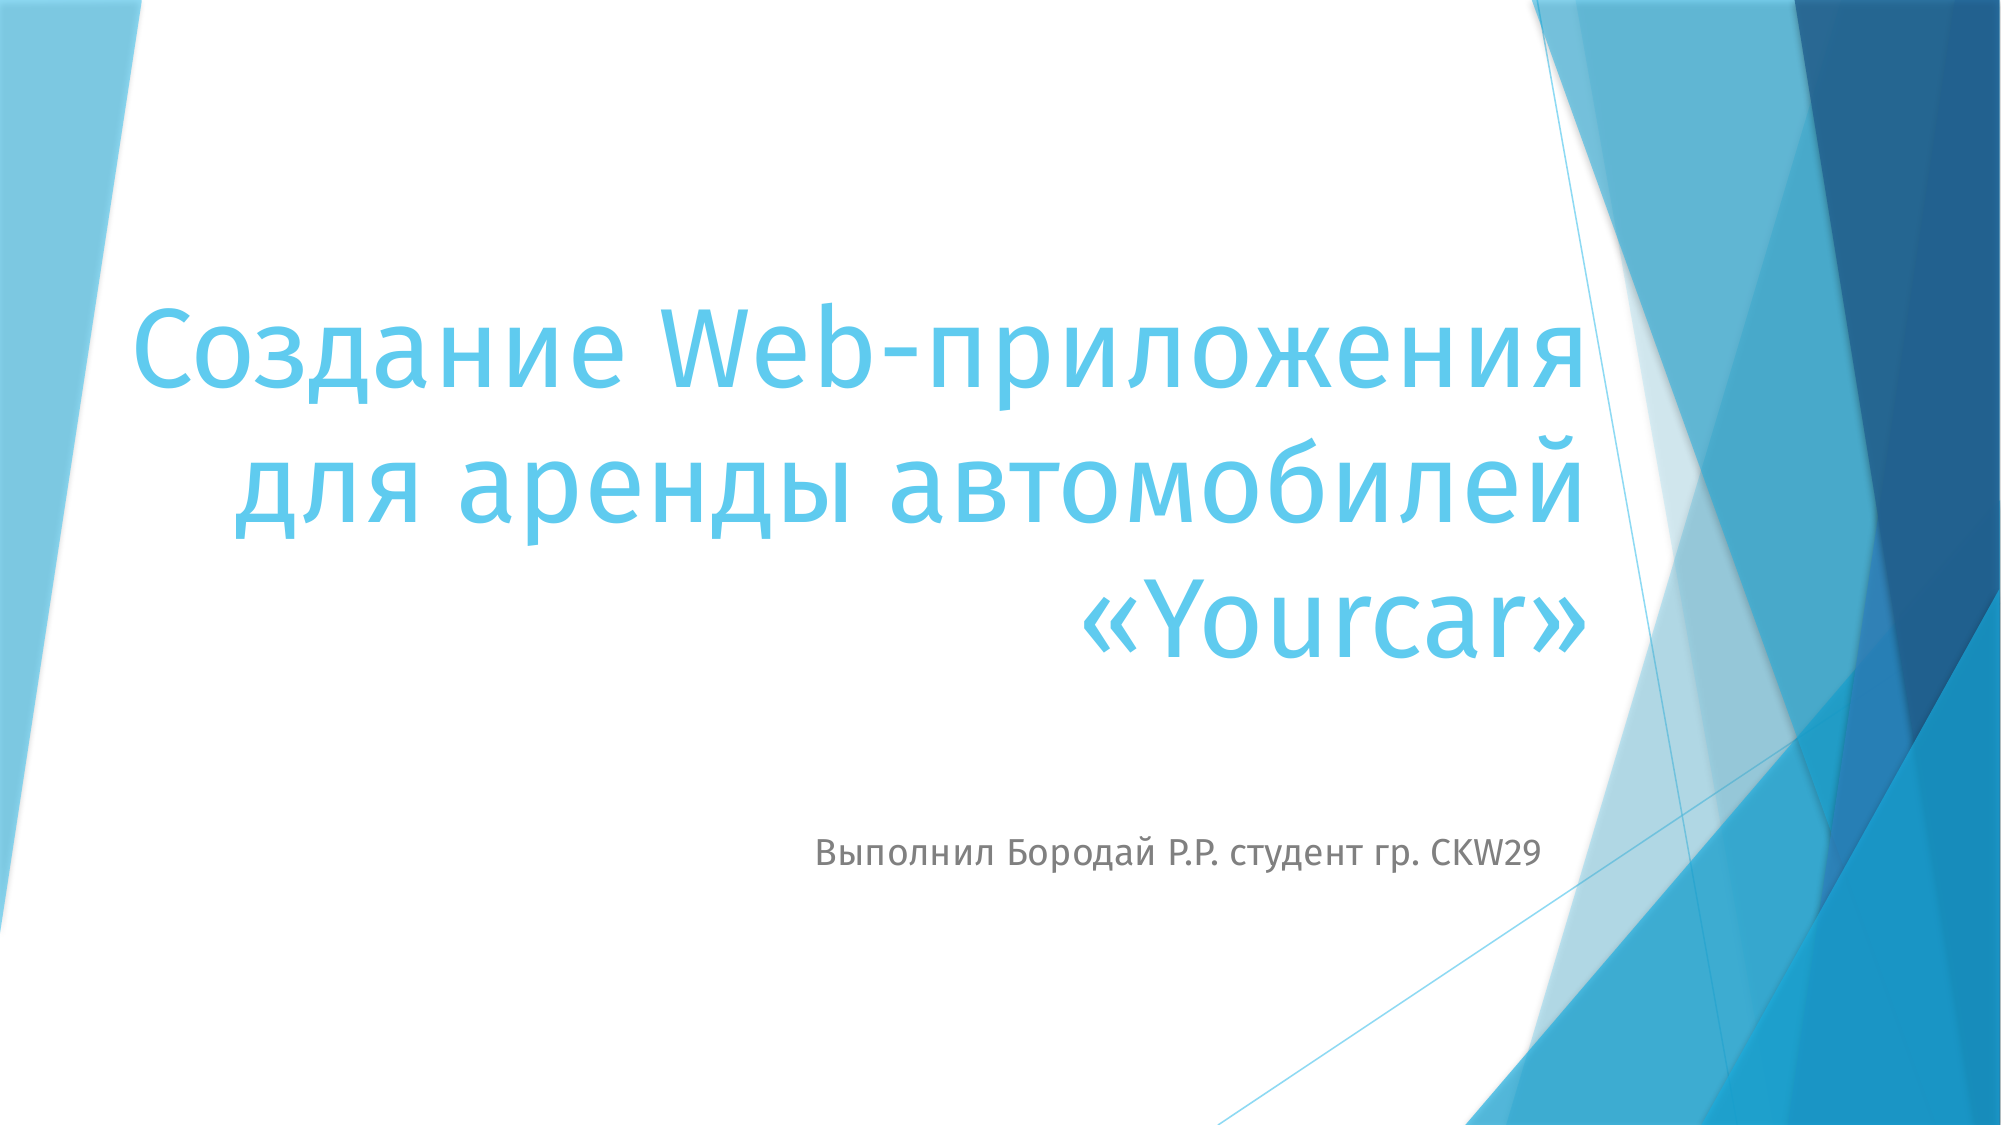

# Создание Web-приложения для аренды автомобилей «Yourcar»
Выполнил Бородай Р.Р. студент гр. CKW29